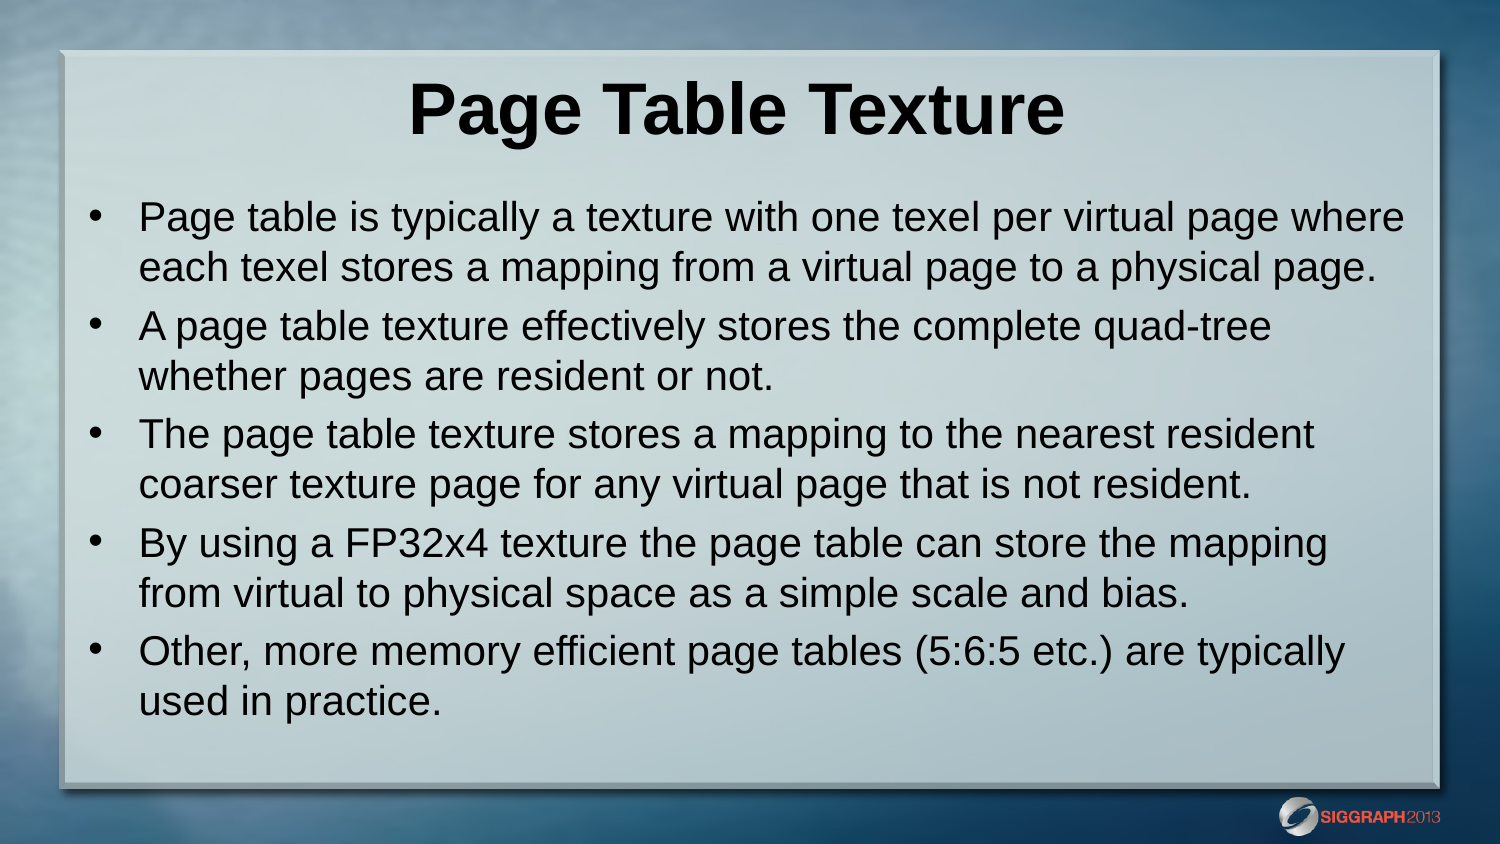

# Page Table Texture
Page table is typically a texture with one texel per virtual page where each texel stores a mapping from a virtual page to a physical page.
A page table texture effectively stores the complete quad-tree whether pages are resident or not.
The page table texture stores a mapping to the nearest resident coarser texture page for any virtual page that is not resident.
By using a FP32x4 texture the page table can store the mapping from virtual to physical space as a simple scale and bias.
Other, more memory efficient page tables (5:6:5 etc.) are typically used in practice.